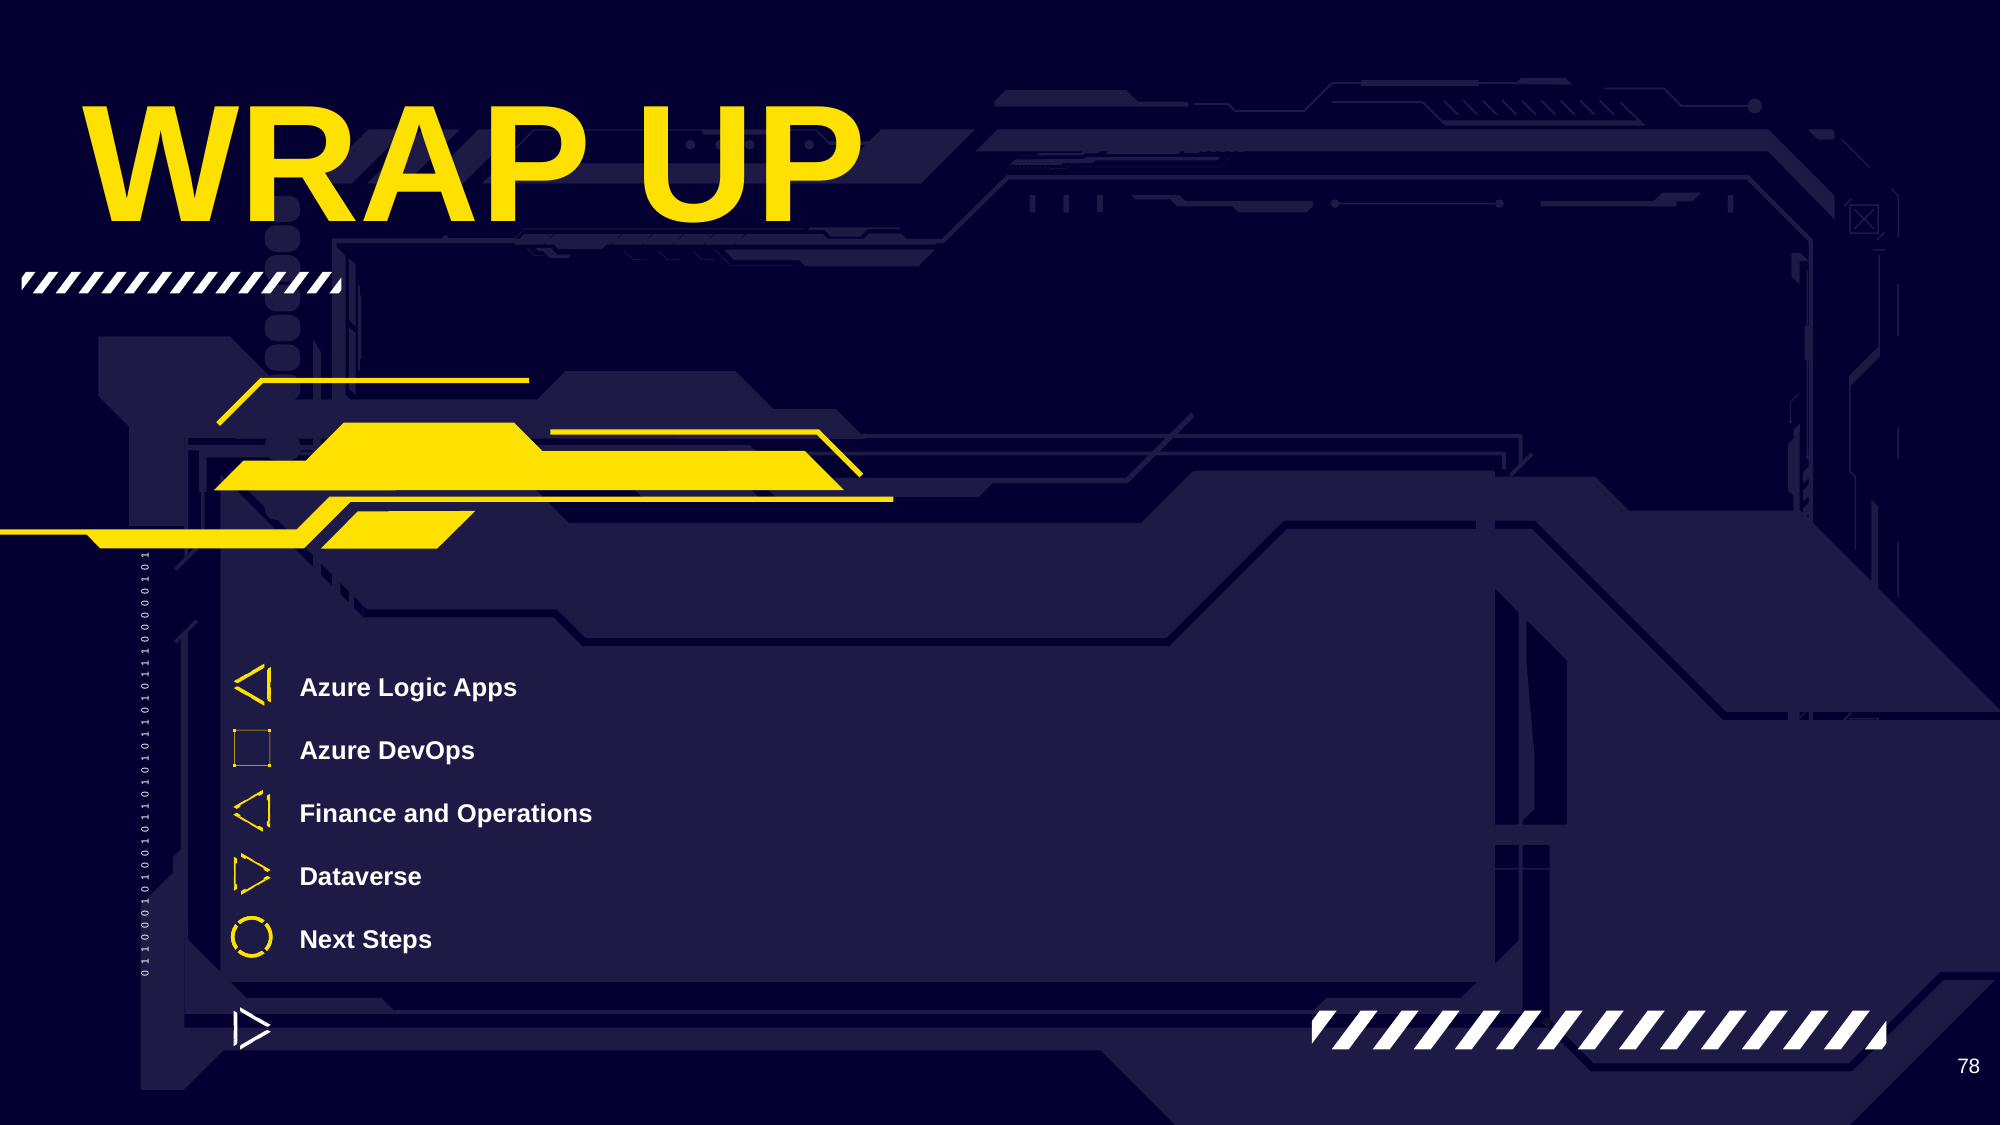

# Wrap up

Azure Logic Apps
Azure DevOps
Finance and Operations
Dataverse
Next Steps
78